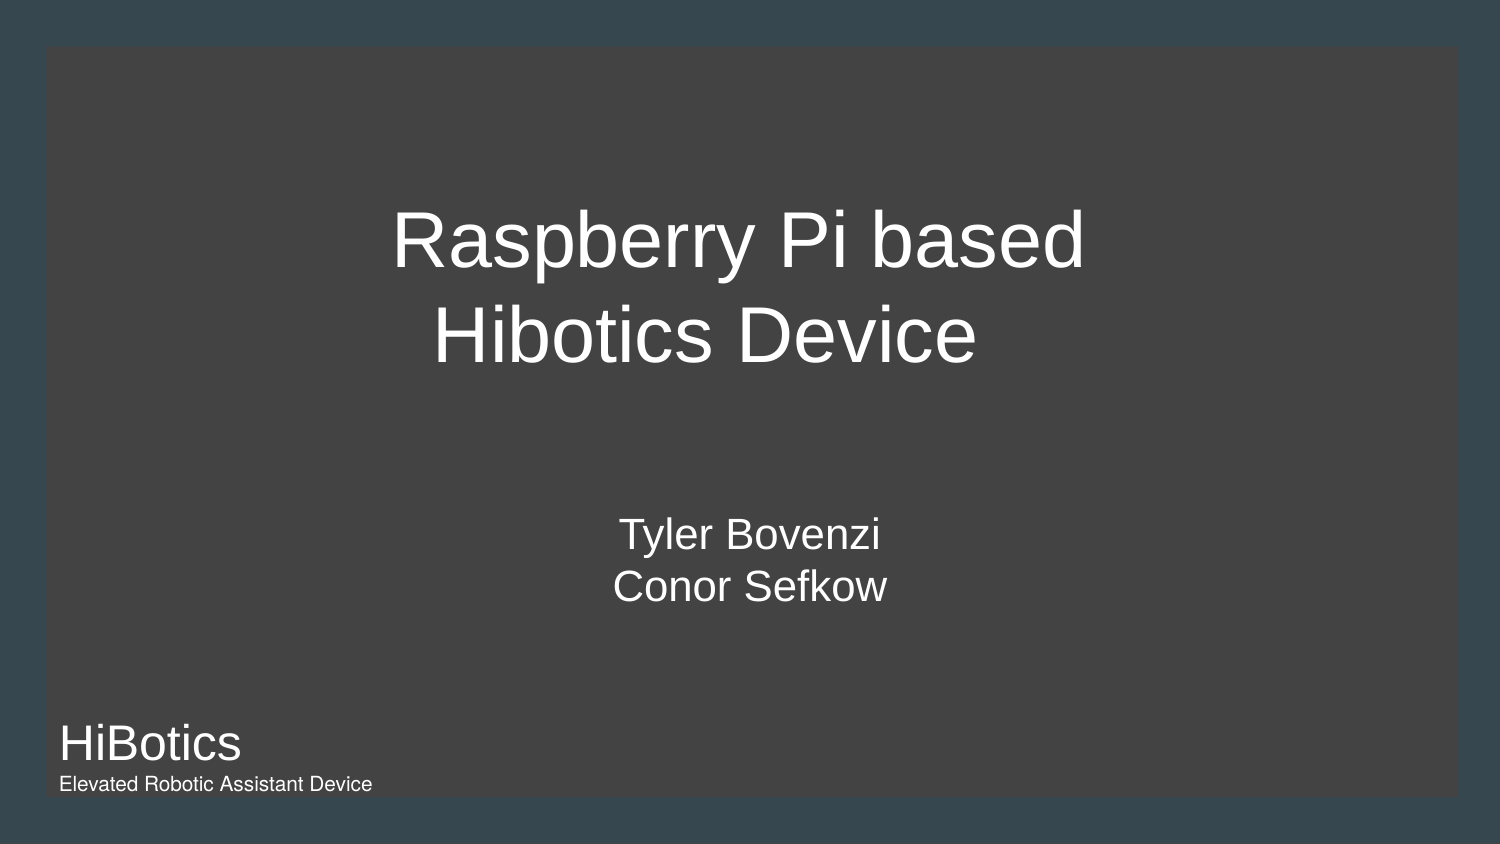

# Raspberry Pi based
Hibotics Device
Tyler Bovenzi
Conor Sefkow